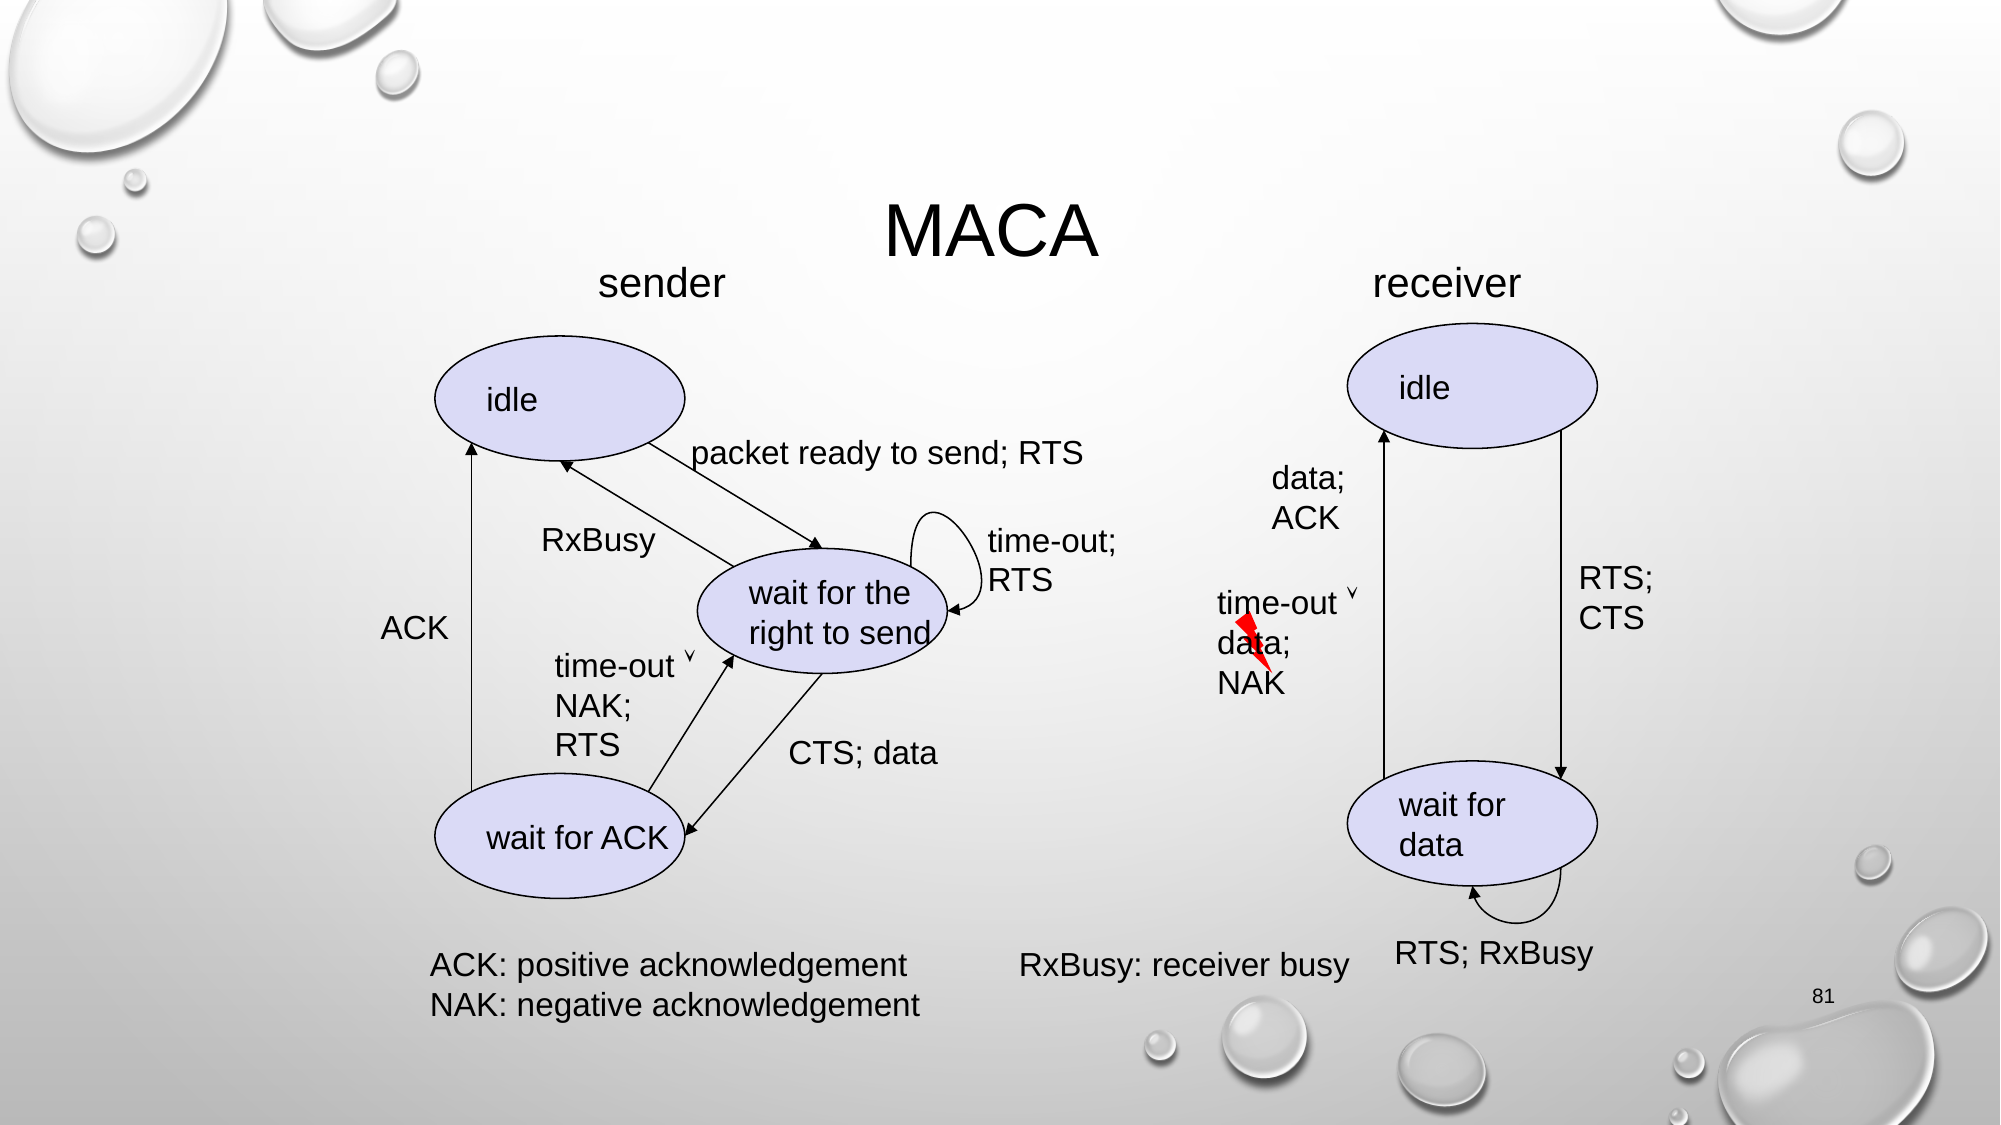

# MACA
sender
receiver
idle
idle
packet ready to send; RTS
data;
ACK
RxBusy
time-out;
RTS
RTS;
CTS
wait for the
right to send
time-out ∨
data;
NAK
ACK

time-out ∨
NAK;
RTS
CTS; data
wait for
data
wait for ACK
RTS; RxBusy
ACK: positive acknowledgement
NAK: negative acknowledgement
RxBusy: receiver busy

81